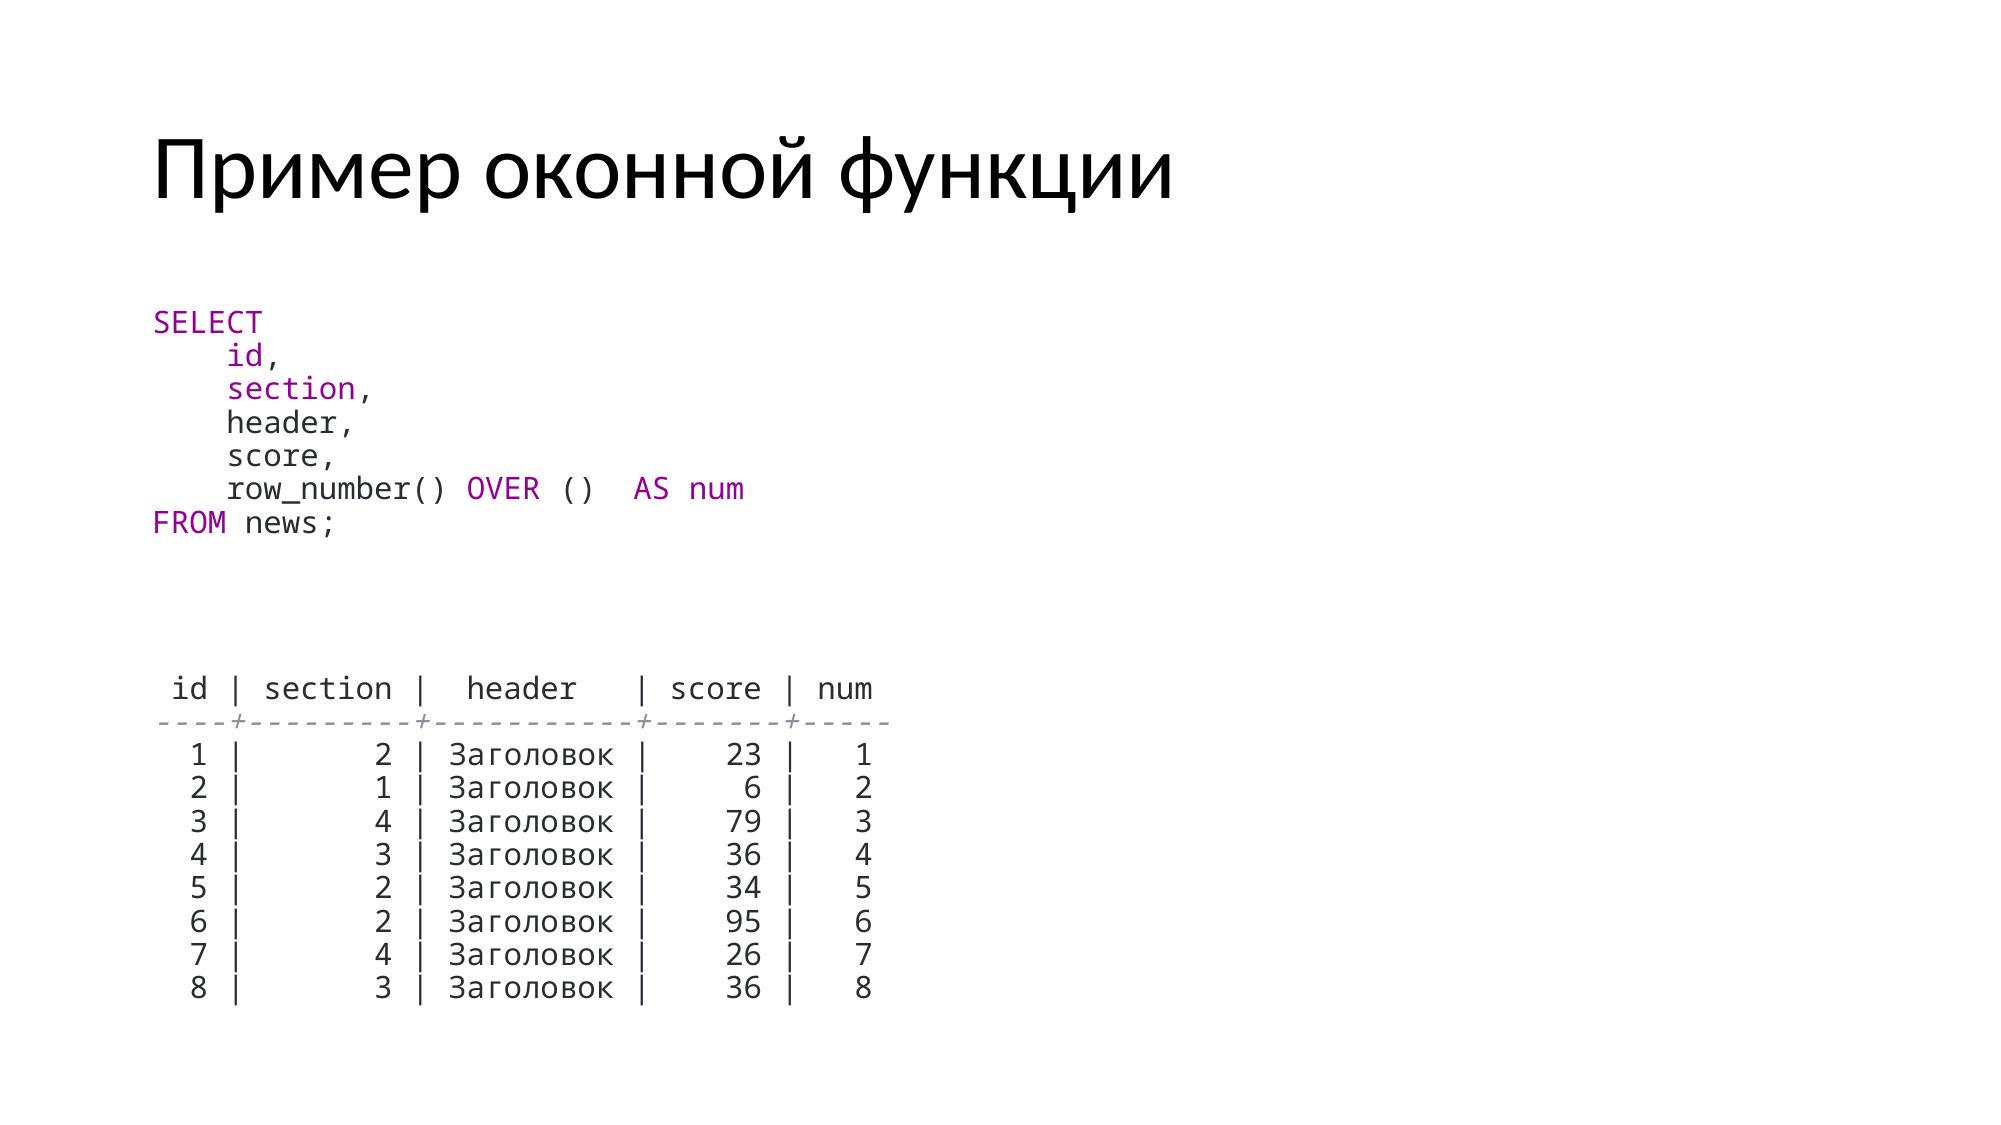

# Пример оконной функции
SELECT
    id,
    section,
    header,
    score,
    row_number() OVER ()  AS num
FROM news;

 id | section |  header   | score | num
----+---------+-----------+-------+-----
  1 |       2 | Заголовок |    23 |   1
  2 |       1 | Заголовок |     6 |   2
  3 |       4 | Заголовок |    79 |   3
  4 |       3 | Заголовок |    36 |   4
  5 |       2 | Заголовок |    34 |   5
  6 |       2 | Заголовок |    95 |   6
  7 |       4 | Заголовок |    26 |   7
  8 |       3 | Заголовок |    36 |   8